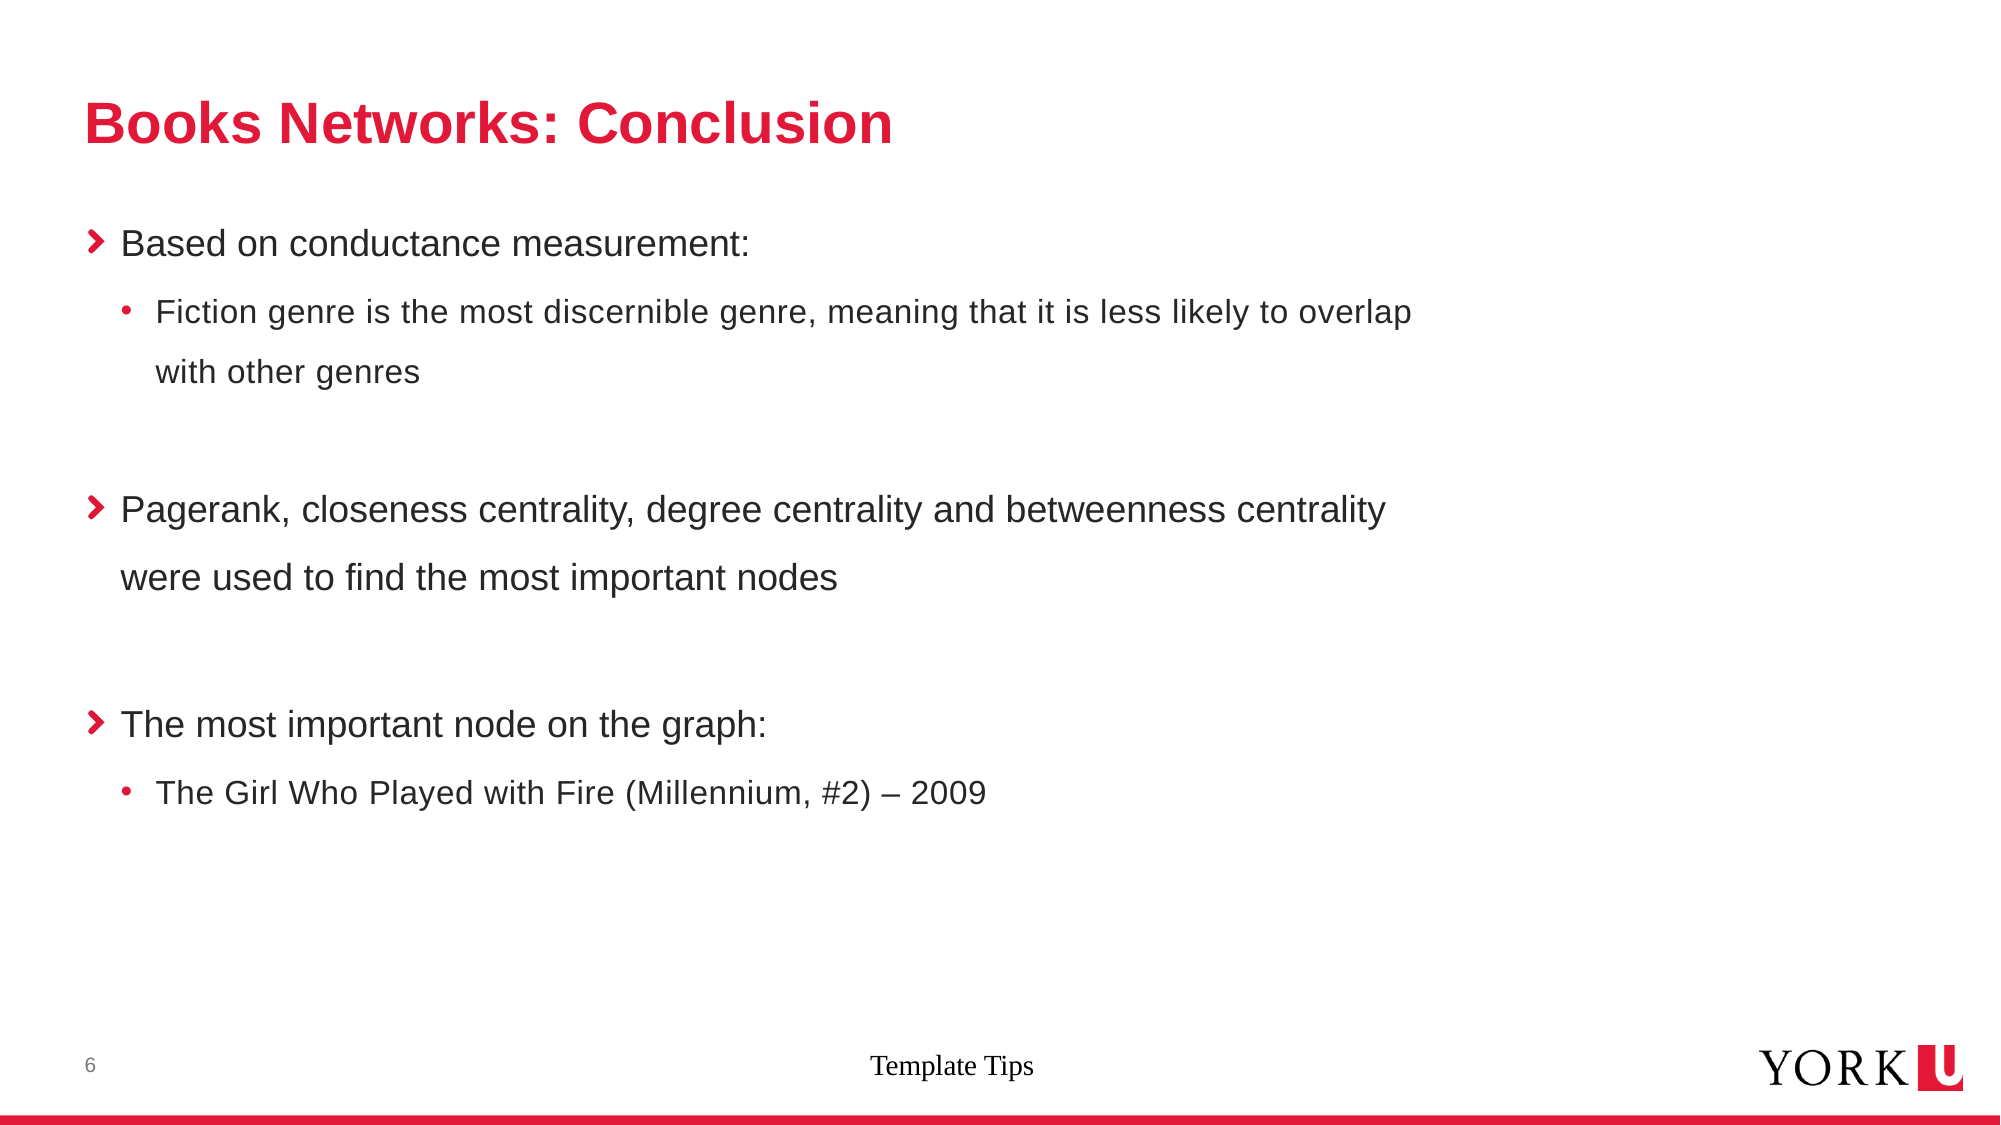

# Books Networks: Conclusion
Based on conductance measurement:
Fiction genre is the most discernible genre, meaning that it is less likely to overlap with other genres

Pagerank, closeness centrality, degree centrality and betweenness centrality were used to find the most important nodes

The most important node on the graph:
The Girl Who Played with Fire (Millennium, #2) – 2009
6
Template Tips